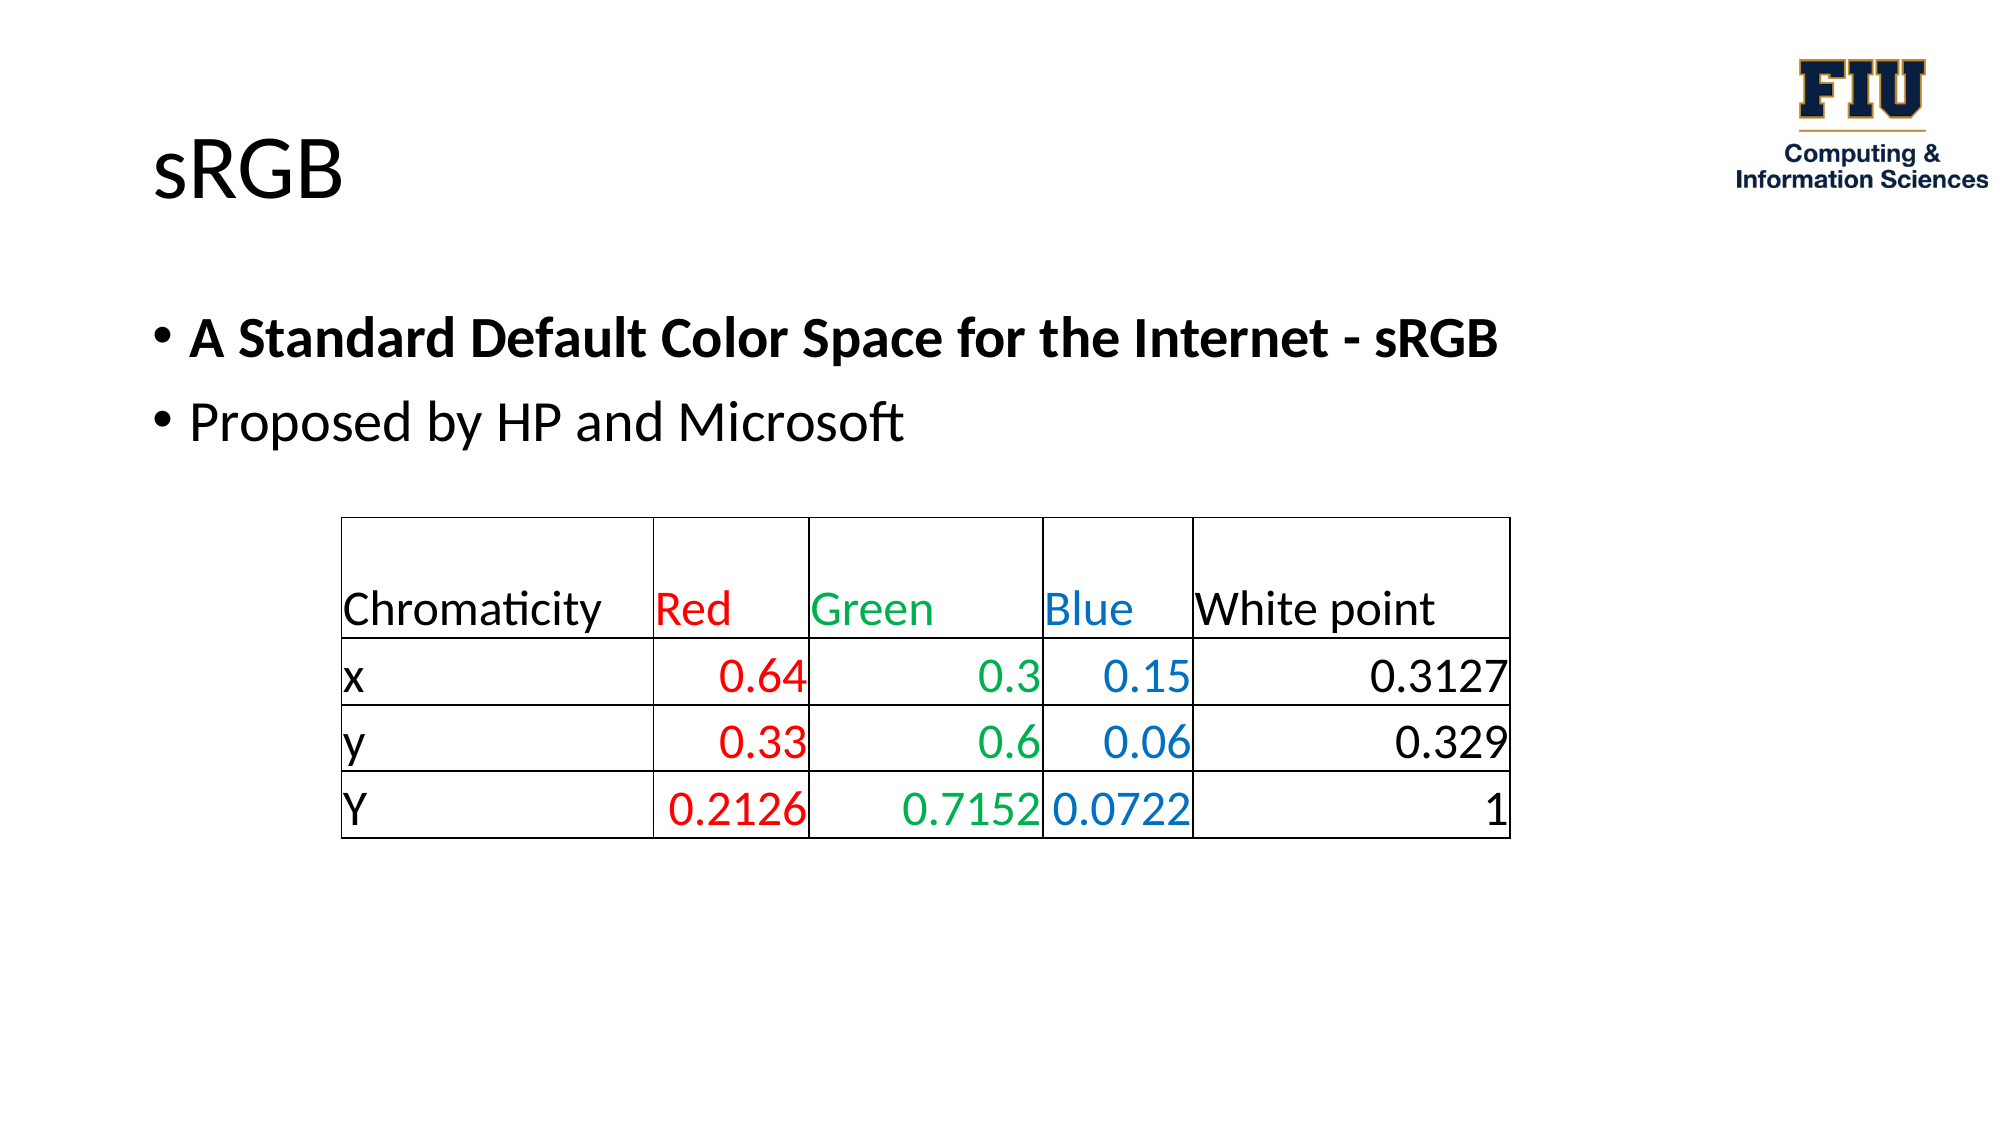

# sRGB
A Standard Default Color Space for the Internet - sRGB
Proposed by HP and Microsoft

| Chromaticity | Red | Green | Blue | White point |
| --- | --- | --- | --- | --- |
| x | 0.64 | 0.3 | 0.15 | 0.3127 |
| y | 0.33 | 0.6 | 0.06 | 0.329 |
| Y | 0.2126 | 0.7152 | 0.0722 | 1 |